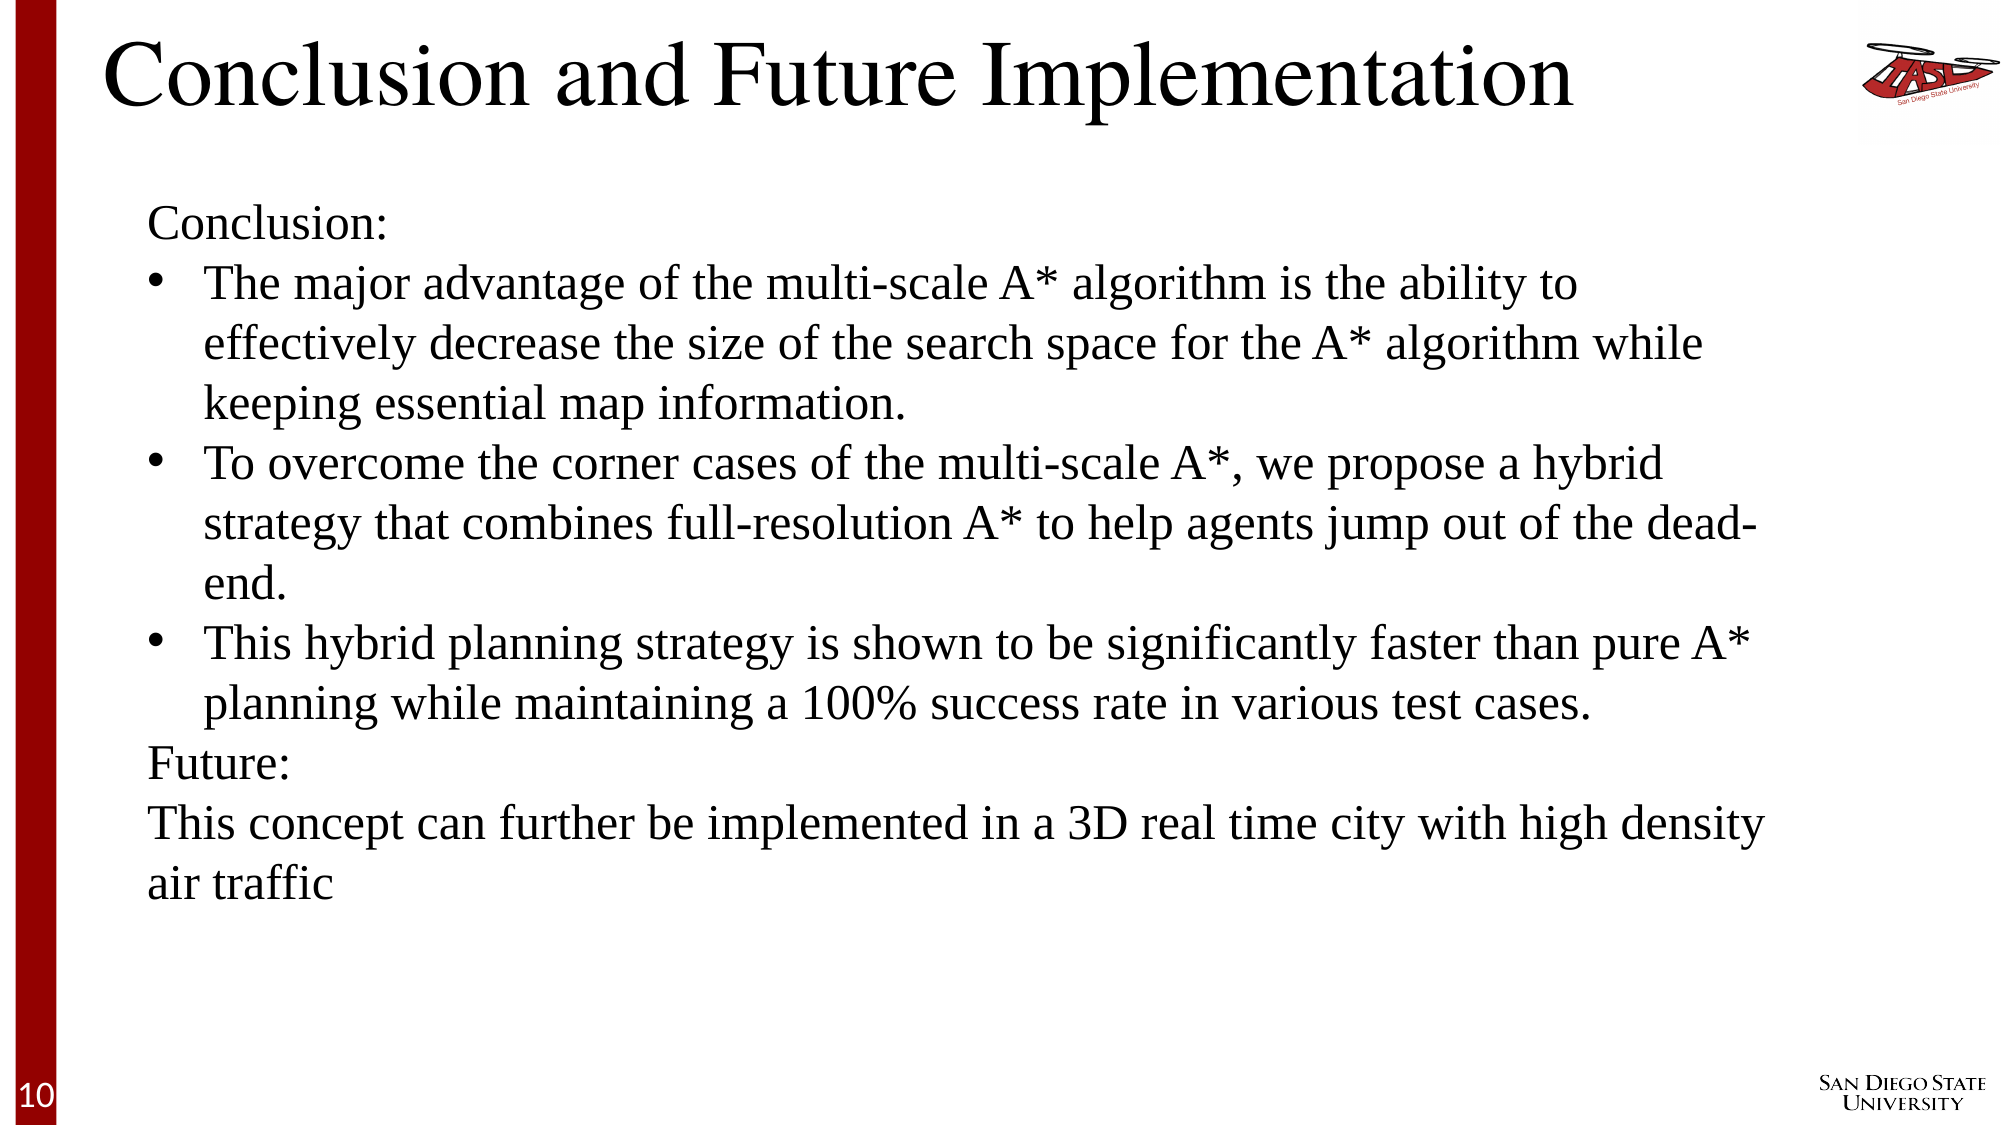

Conclusion and Future Implementation
Conclusion:
The major advantage of the multi-scale A* algorithm is the ability to effectively decrease the size of the search space for the A* algorithm while keeping essential map information.
To overcome the corner cases of the multi-scale A*, we propose a hybrid strategy that combines full-resolution A* to help agents jump out of the dead-end.
This hybrid planning strategy is shown to be significantly faster than pure A* planning while maintaining a 100% success rate in various test cases.
Future:
This concept can further be implemented in a 3D real time city with high density air traffic
10